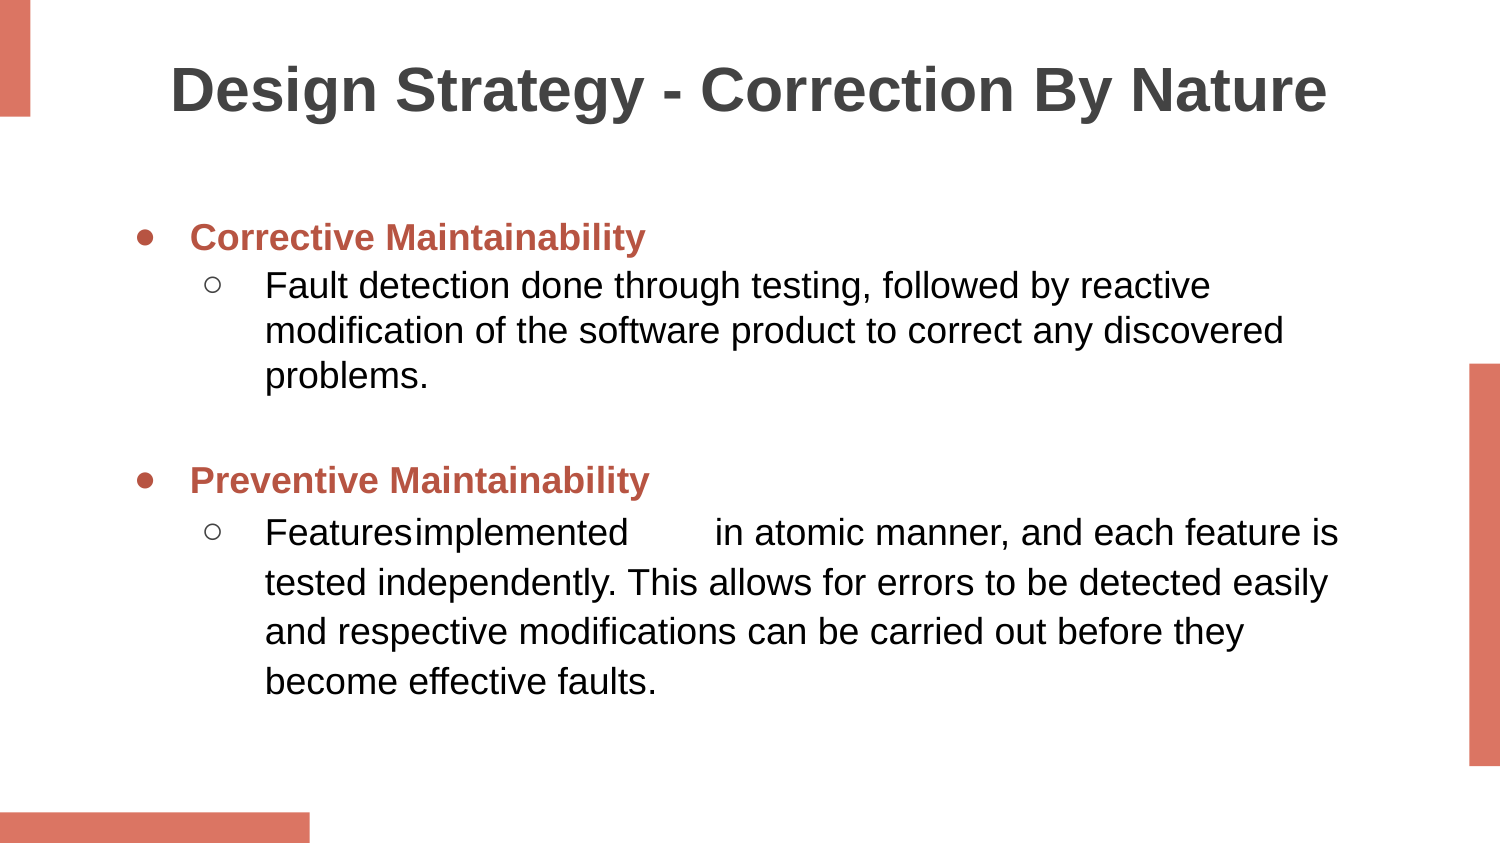

# Design Strategy - Correction By Nature
Corrective Maintainability
Fault detection done through testing, followed by reactive modification of the software product to correct any discovered problems.

Preventive Maintainability
Features	implemented	in atomic manner, and each feature is tested independently. This allows for errors to be detected easily and respective modifications can be carried out before they become effective faults.